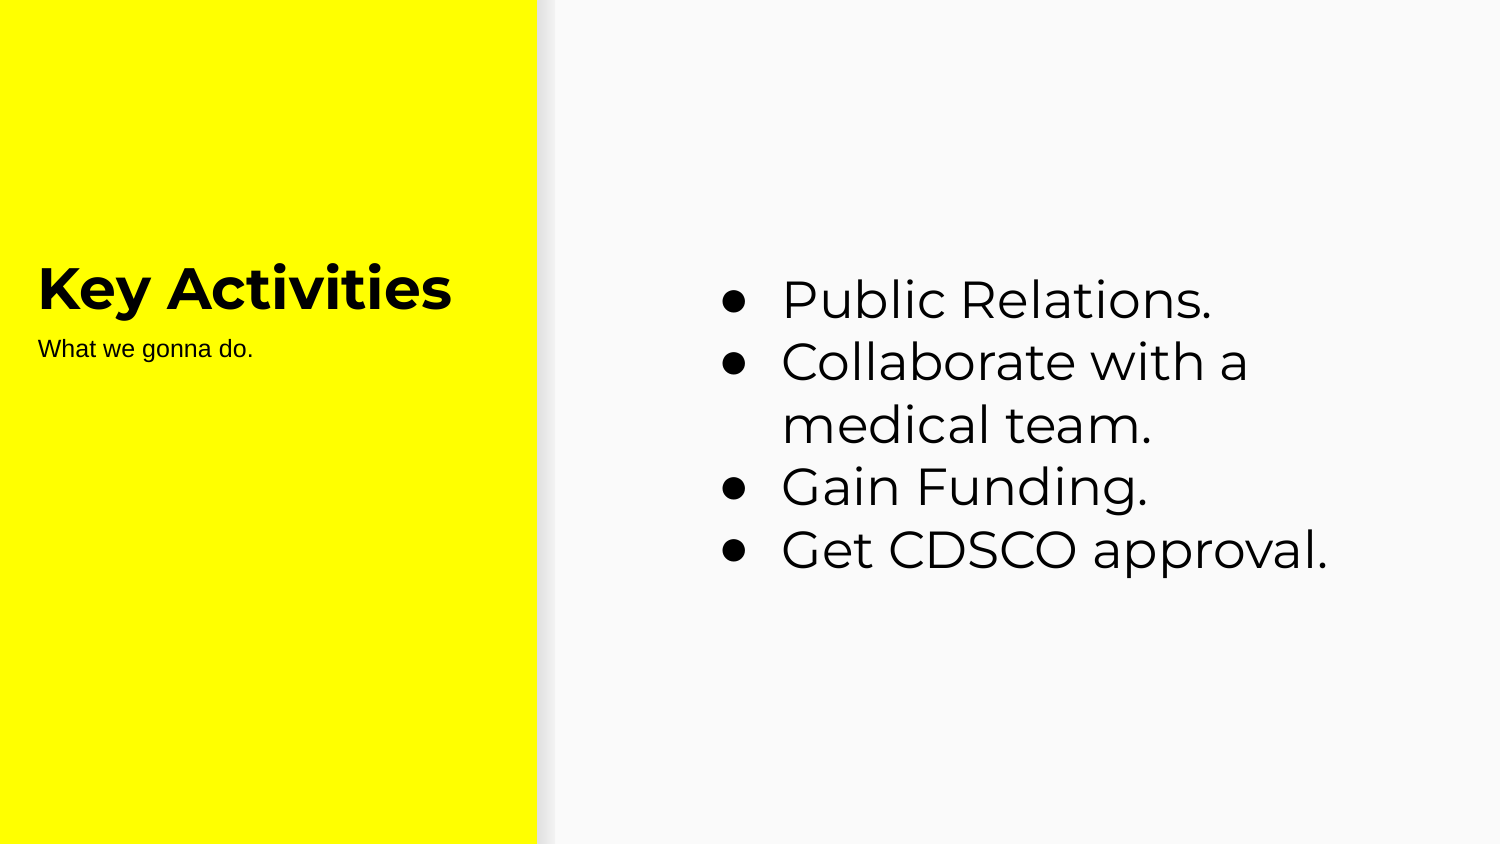

# Key Activities
Public Relations.
Collaborate with a medical team.
Gain Funding.
Get CDSCO approval.
What we gonna do.